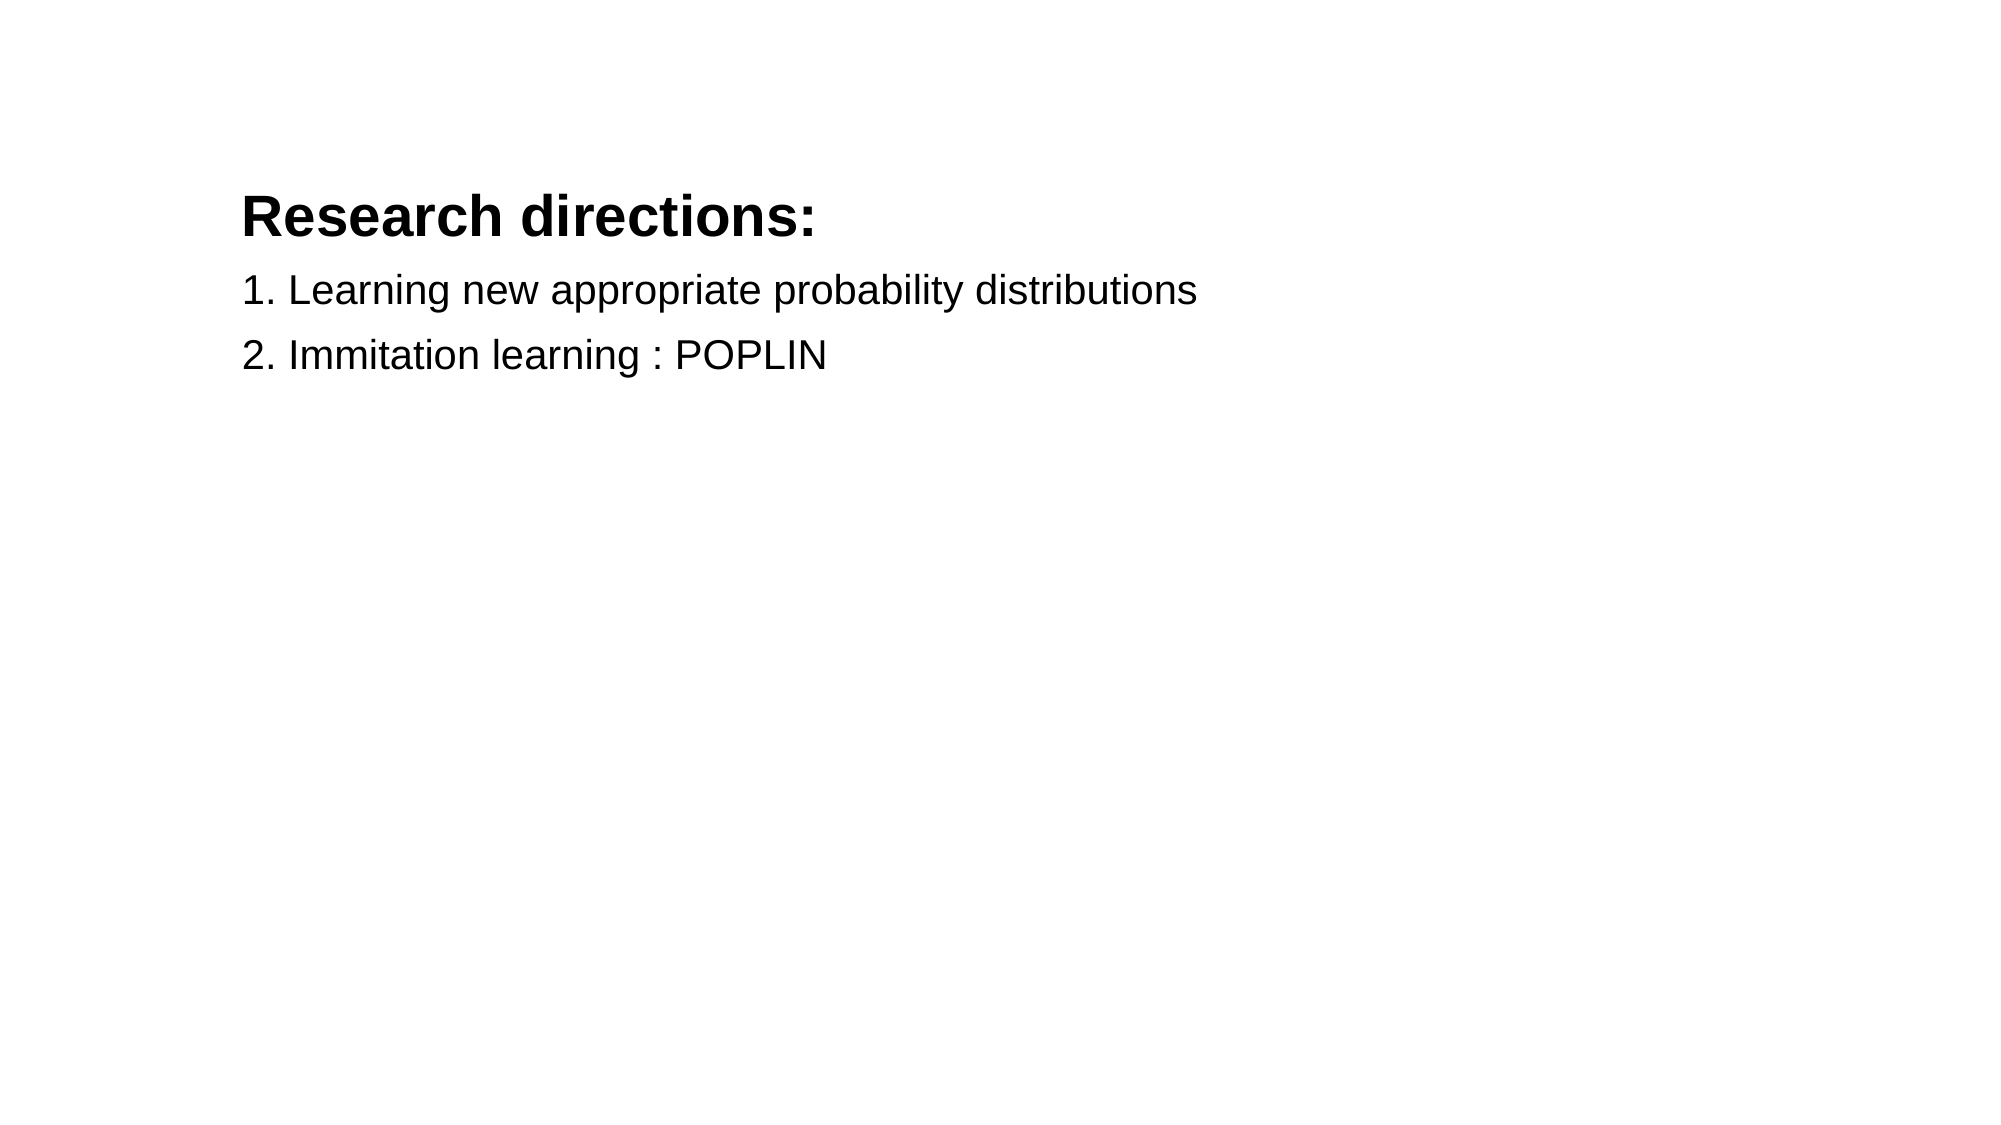

Research directions:
1. Learning new appropriate probability distributions
2. Immitation learning : POPLIN